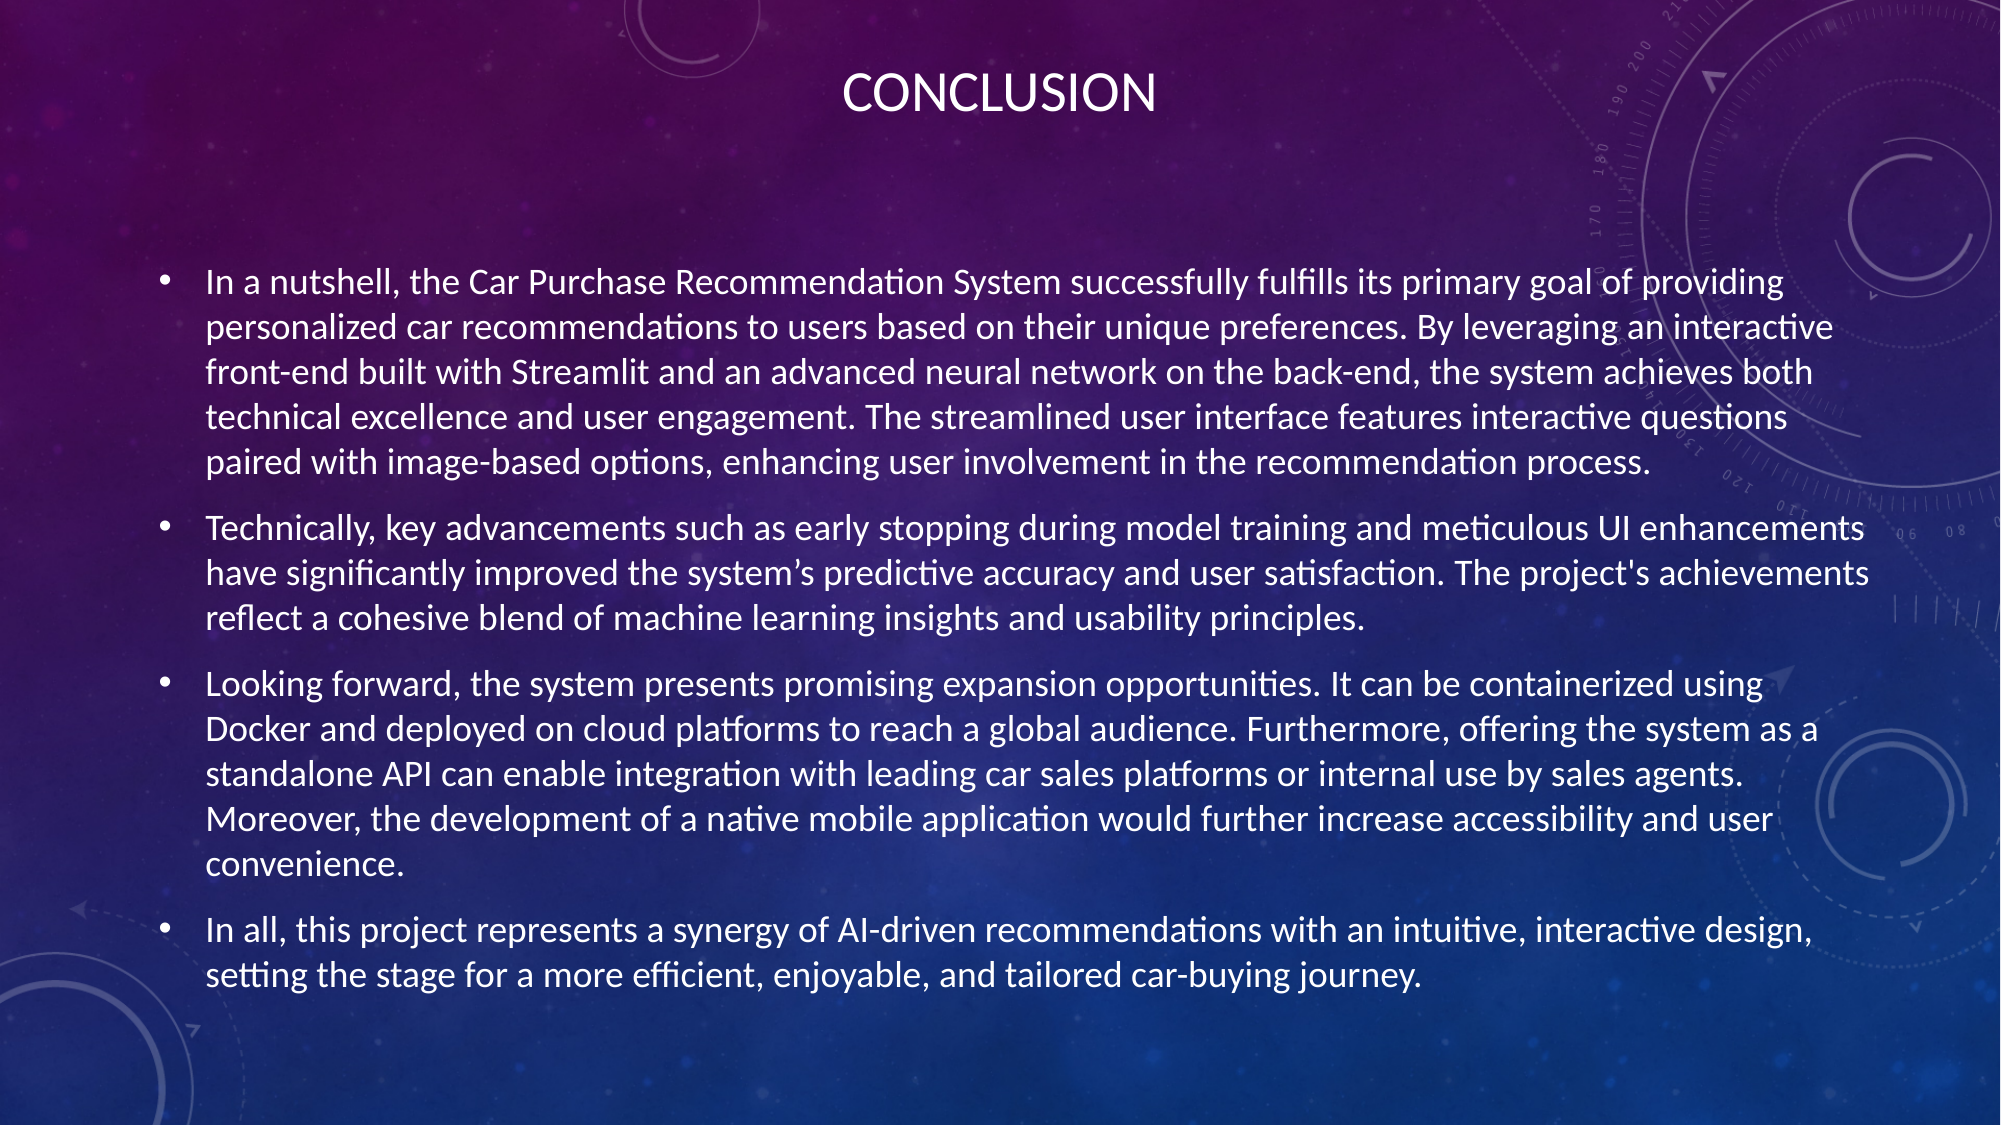

# Conclusion
In a nutshell, the Car Purchase Recommendation System successfully fulfills its primary goal of providing personalized car recommendations to users based on their unique preferences. By leveraging an interactive front-end built with Streamlit and an advanced neural network on the back-end, the system achieves both technical excellence and user engagement. The streamlined user interface features interactive questions paired with image-based options, enhancing user involvement in the recommendation process.
Technically, key advancements such as early stopping during model training and meticulous UI enhancements have significantly improved the system’s predictive accuracy and user satisfaction. The project's achievements reflect a cohesive blend of machine learning insights and usability principles.
Looking forward, the system presents promising expansion opportunities. It can be containerized using Docker and deployed on cloud platforms to reach a global audience. Furthermore, offering the system as a standalone API can enable integration with leading car sales platforms or internal use by sales agents. Moreover, the development of a native mobile application would further increase accessibility and user convenience.
In all, this project represents a synergy of AI-driven recommendations with an intuitive, interactive design, setting the stage for a more efficient, enjoyable, and tailored car-buying journey.